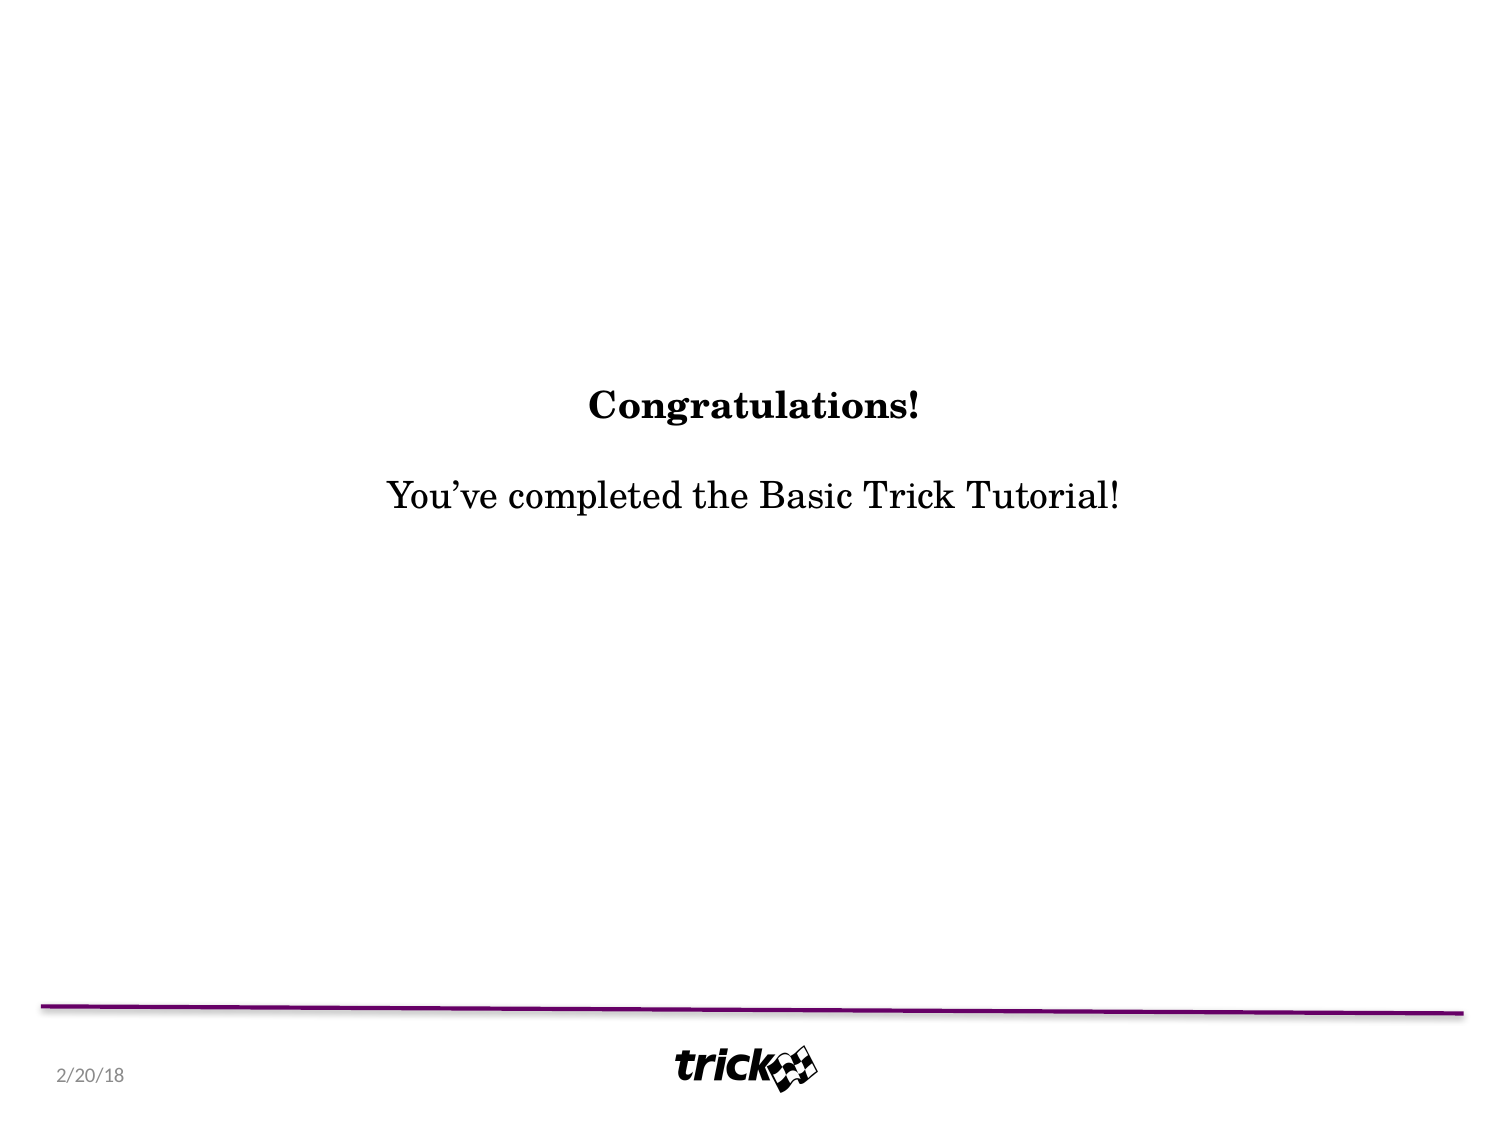

Congratulations!

You’ve completed the Basic Trick Tutorial!